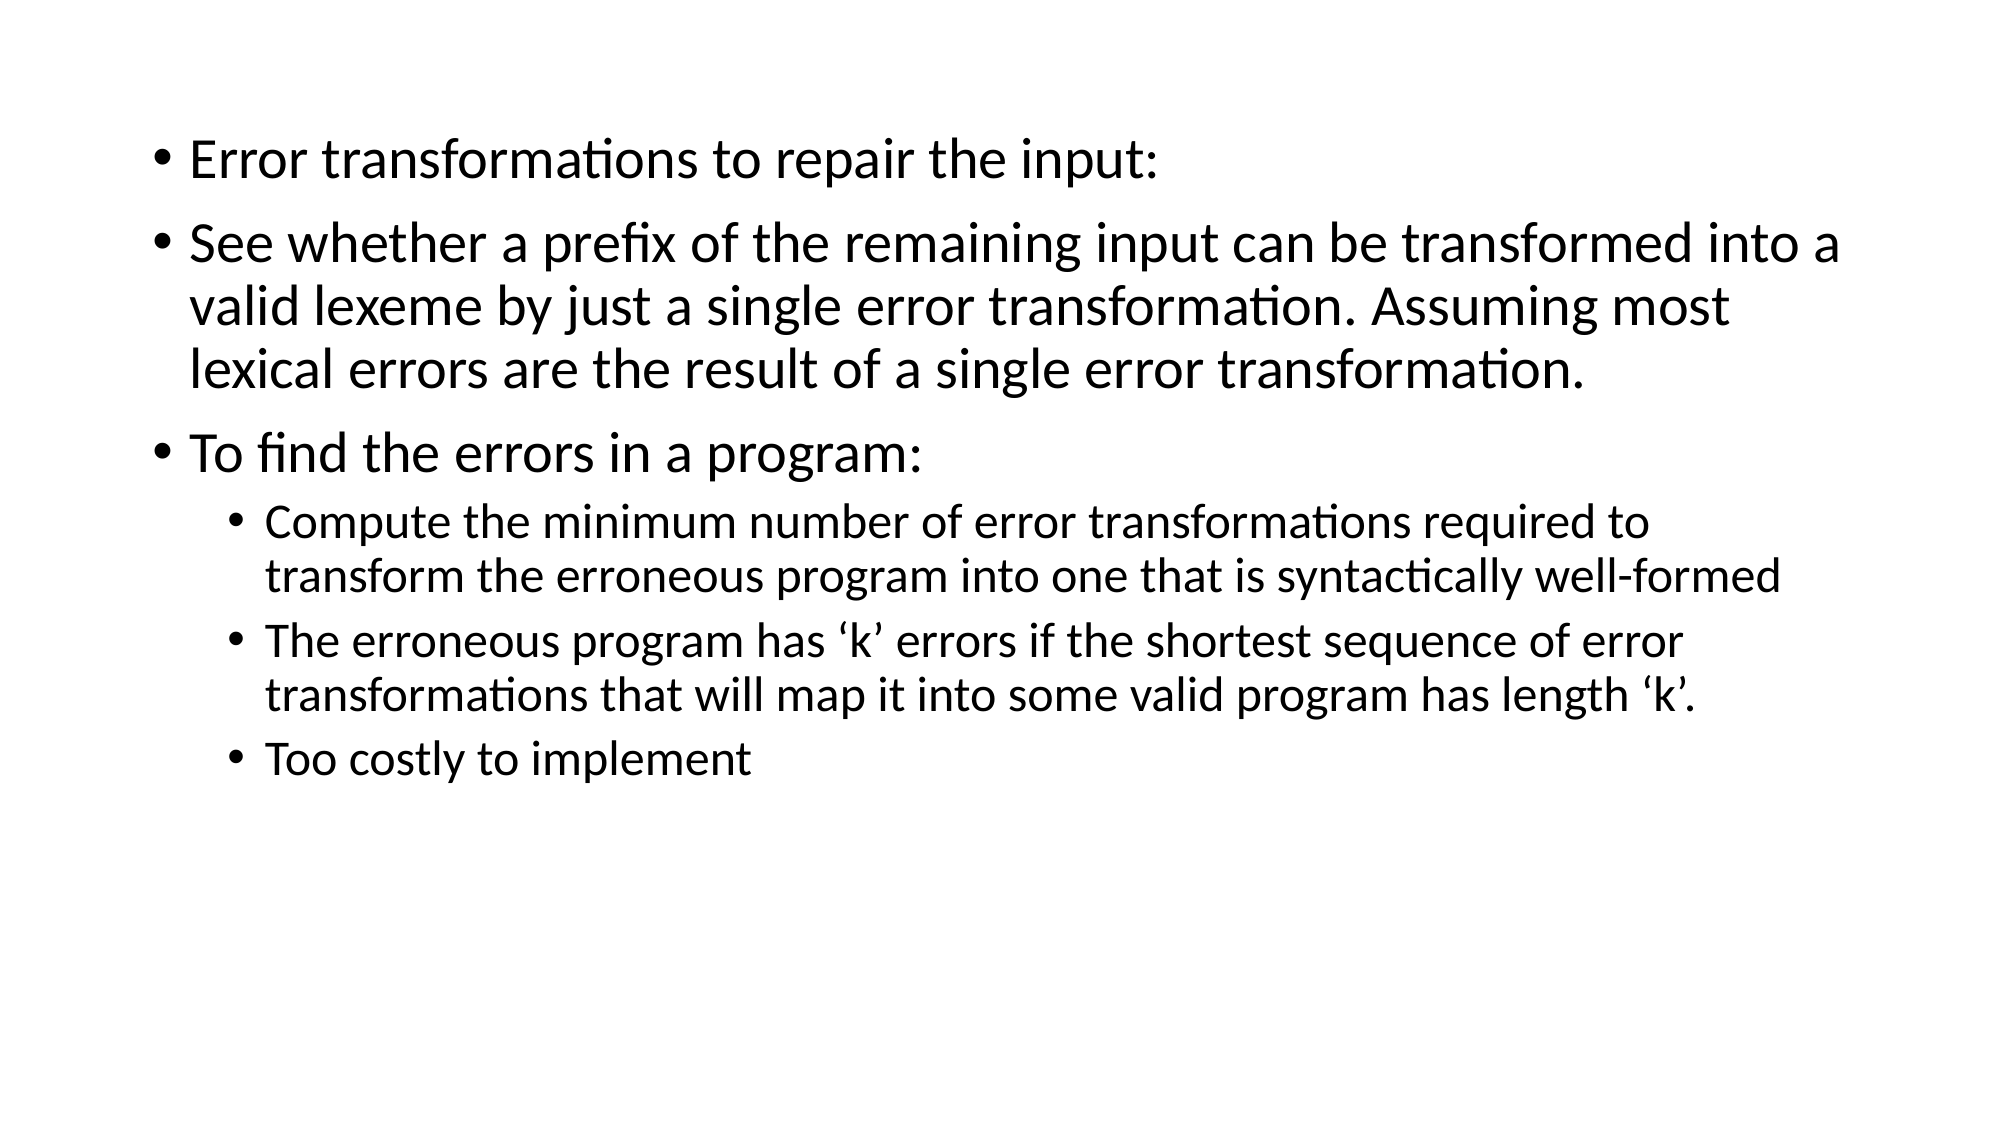

Error transformations to repair the input:
See whether a prefix of the remaining input can be transformed into a valid lexeme by just a single error transformation. Assuming most lexical errors are the result of a single error transformation.
To find the errors in a program:
Compute the minimum number of error transformations required to transform the erroneous program into one that is syntactically well-formed
The erroneous program has ‘k’ errors if the shortest sequence of error transformations that will map it into some valid program has length ‘k’.
Too costly to implement